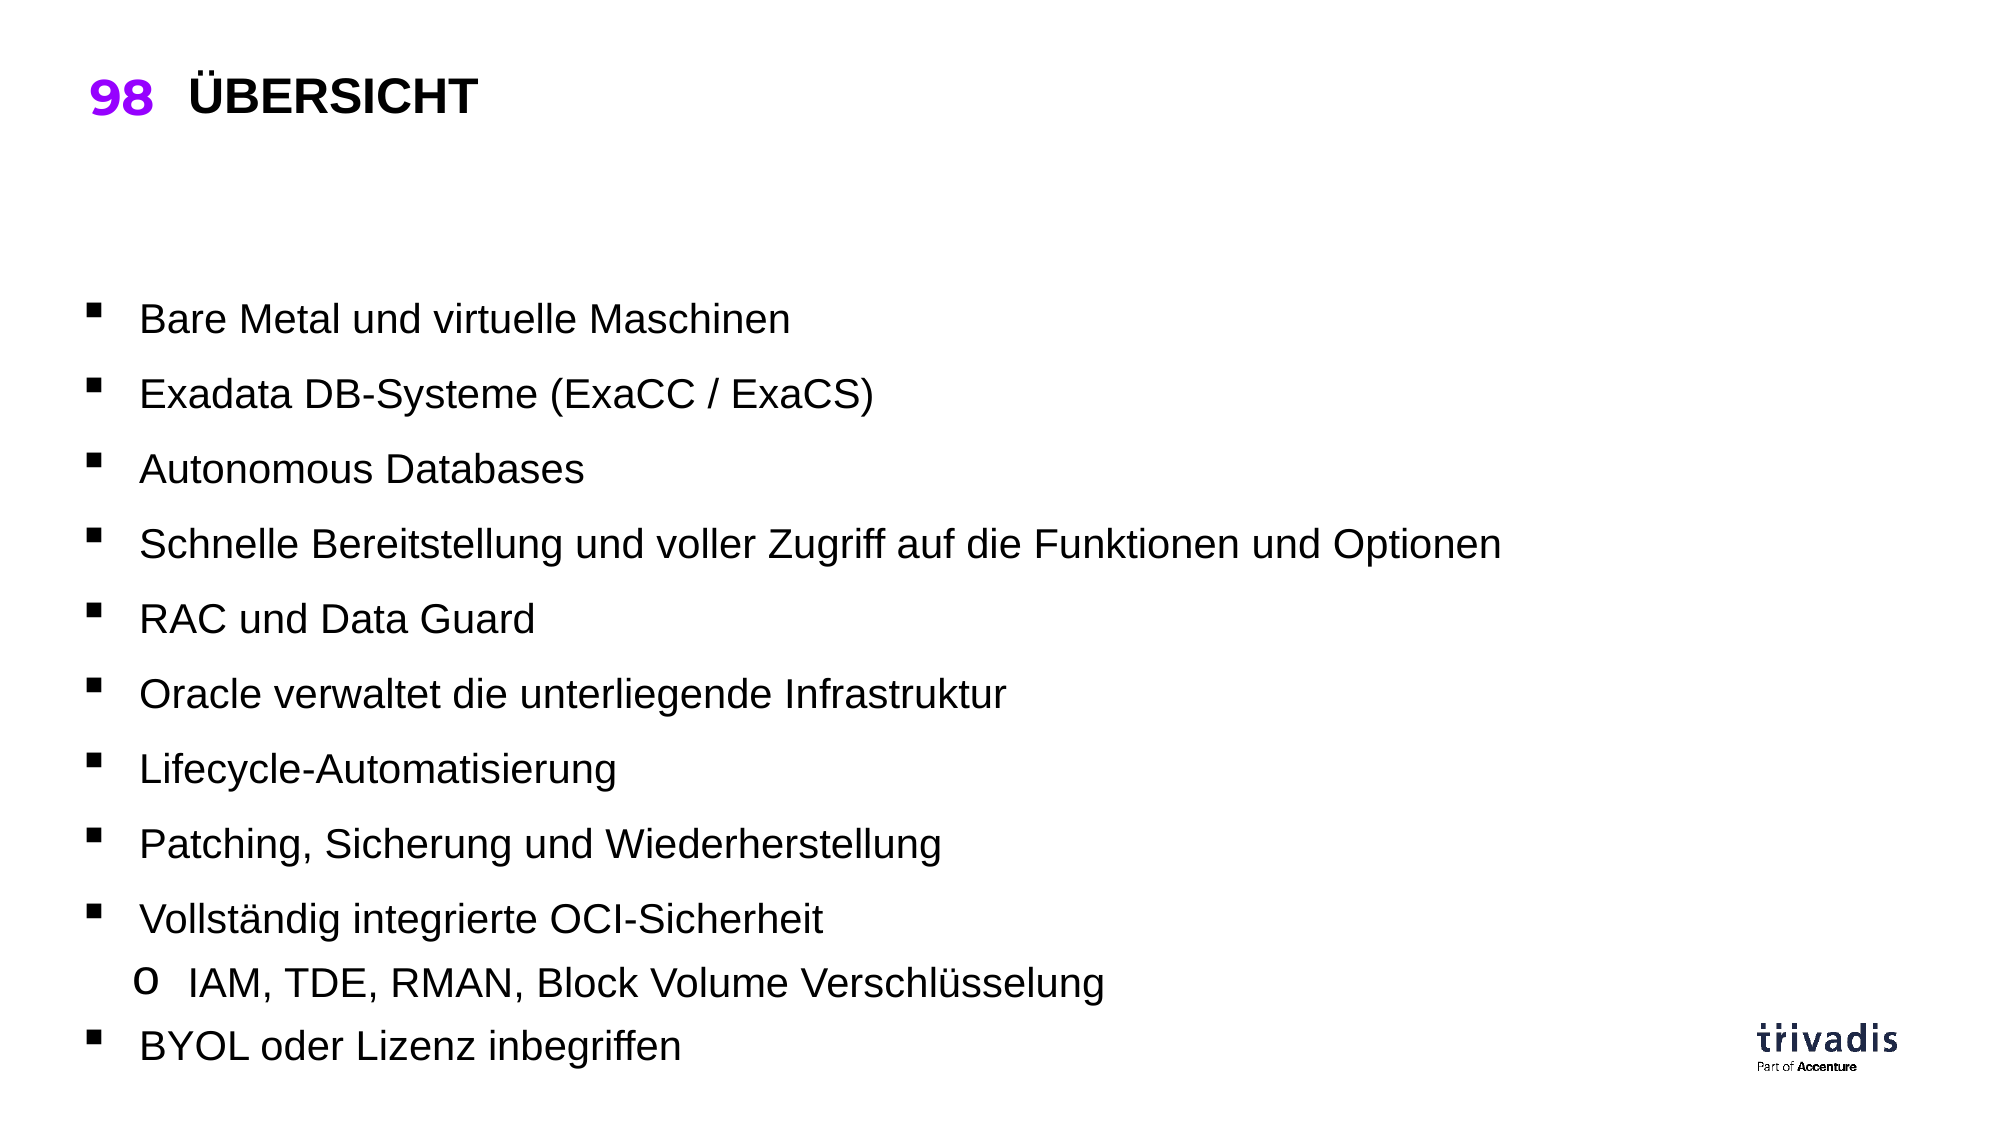

# übersicht
Bare Metal und virtuelle Maschinen
Exadata DB-Systeme (ExaCC / ExaCS)
Autonomous Databases
Schnelle Bereitstellung und voller Zugriff auf die Funktionen und Optionen
RAC und Data Guard
Oracle verwaltet die unterliegende Infrastruktur
Lifecycle-Automatisierung
Patching, Sicherung und Wiederherstellung
Vollständig integrierte OCI-Sicherheit
IAM, TDE, RMAN, Block Volume Verschlüsselung
BYOL oder Lizenz inbegriffen